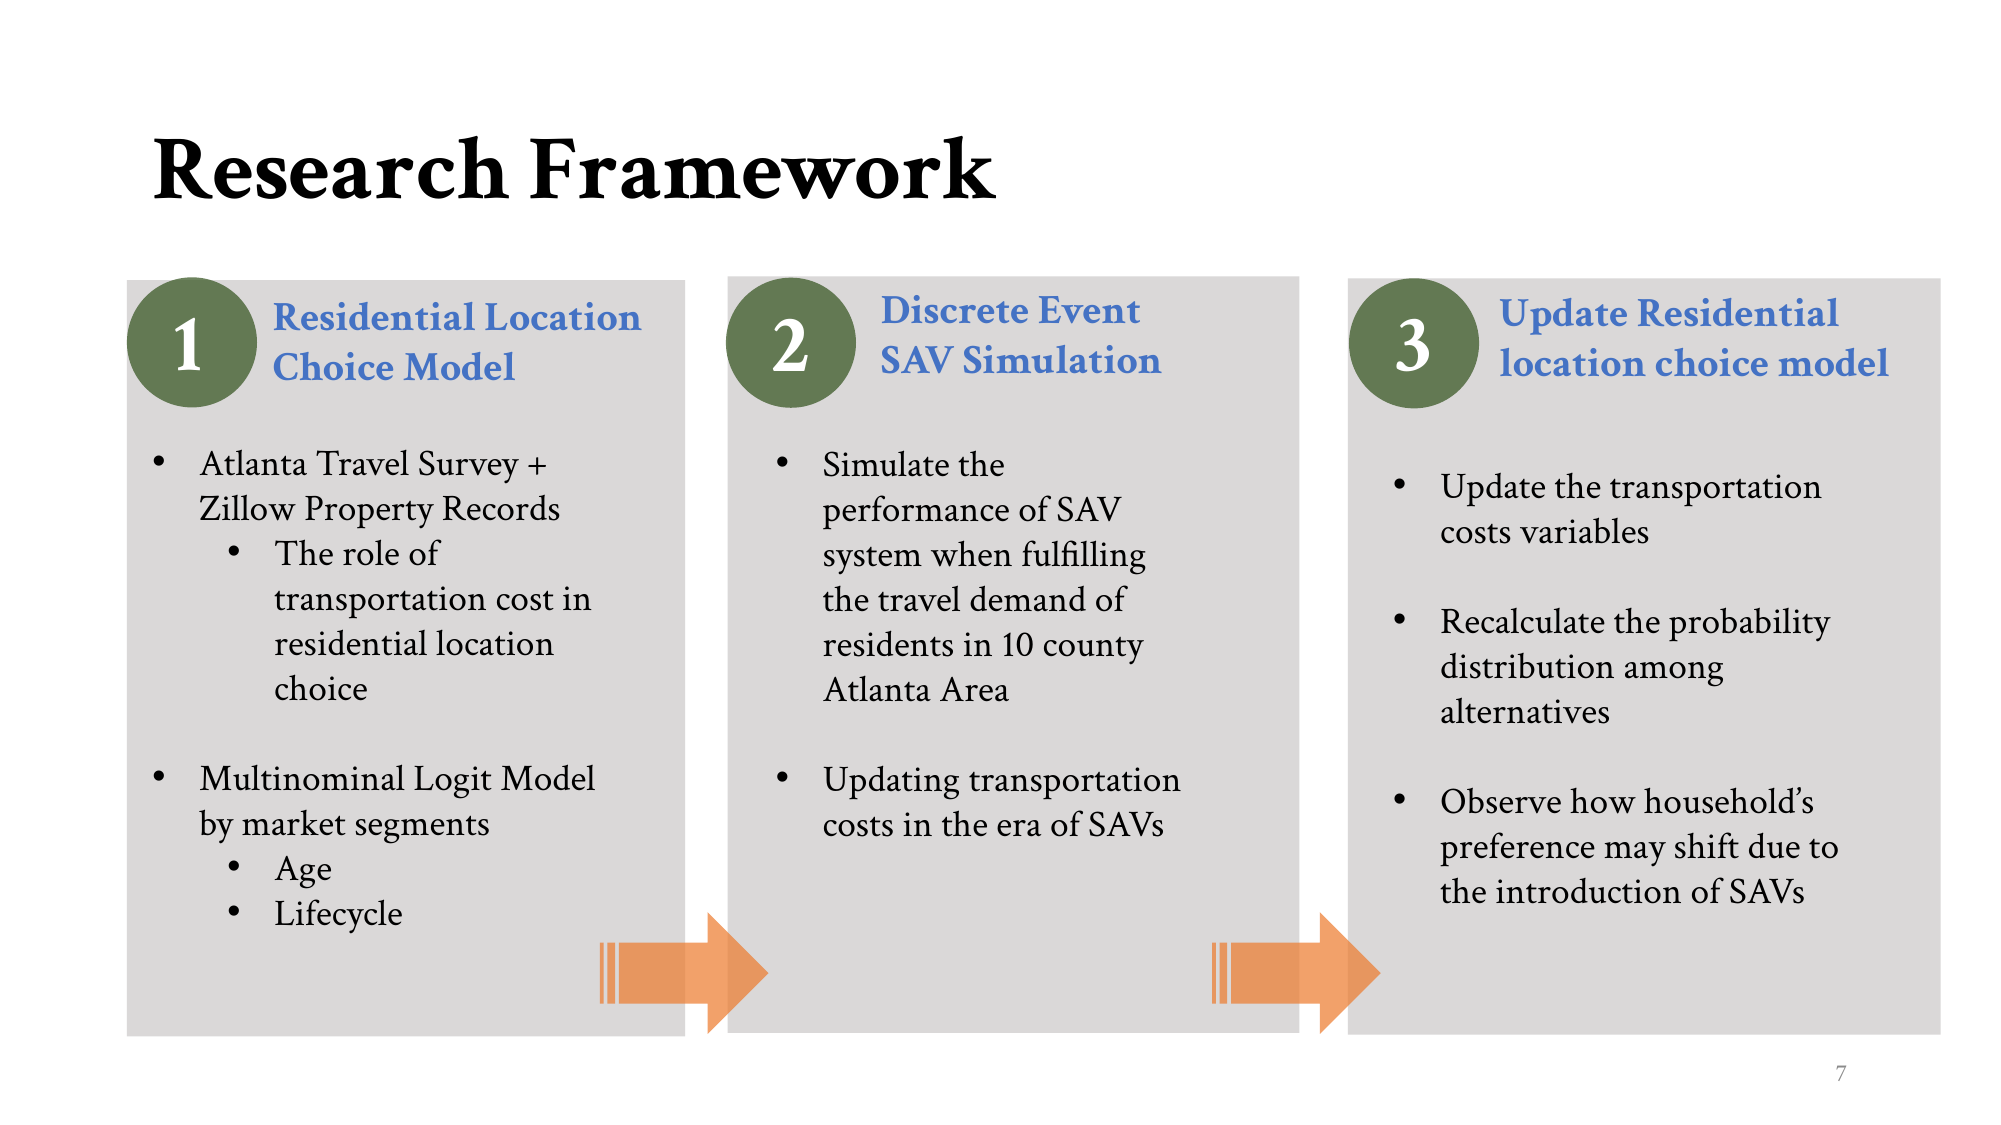

# Research Framework
Discrete Event SAV Simulation

1
Update Residential location choice model

2

3

Residential Location Choice Model
Atlanta Travel Survey + Zillow Property Records
The role of transportation cost in residential location choice

Multinominal Logit Model by market segments
Age
Lifecycle
Simulate the performance of SAV system when fulfilling the travel demand of residents in 10 county Atlanta Area

Updating transportation costs in the era of SAVs

Update the transportation costs variables

Recalculate the probability distribution among alternatives

Observe how household’s preference may shift due to the introduction of SAVs

7